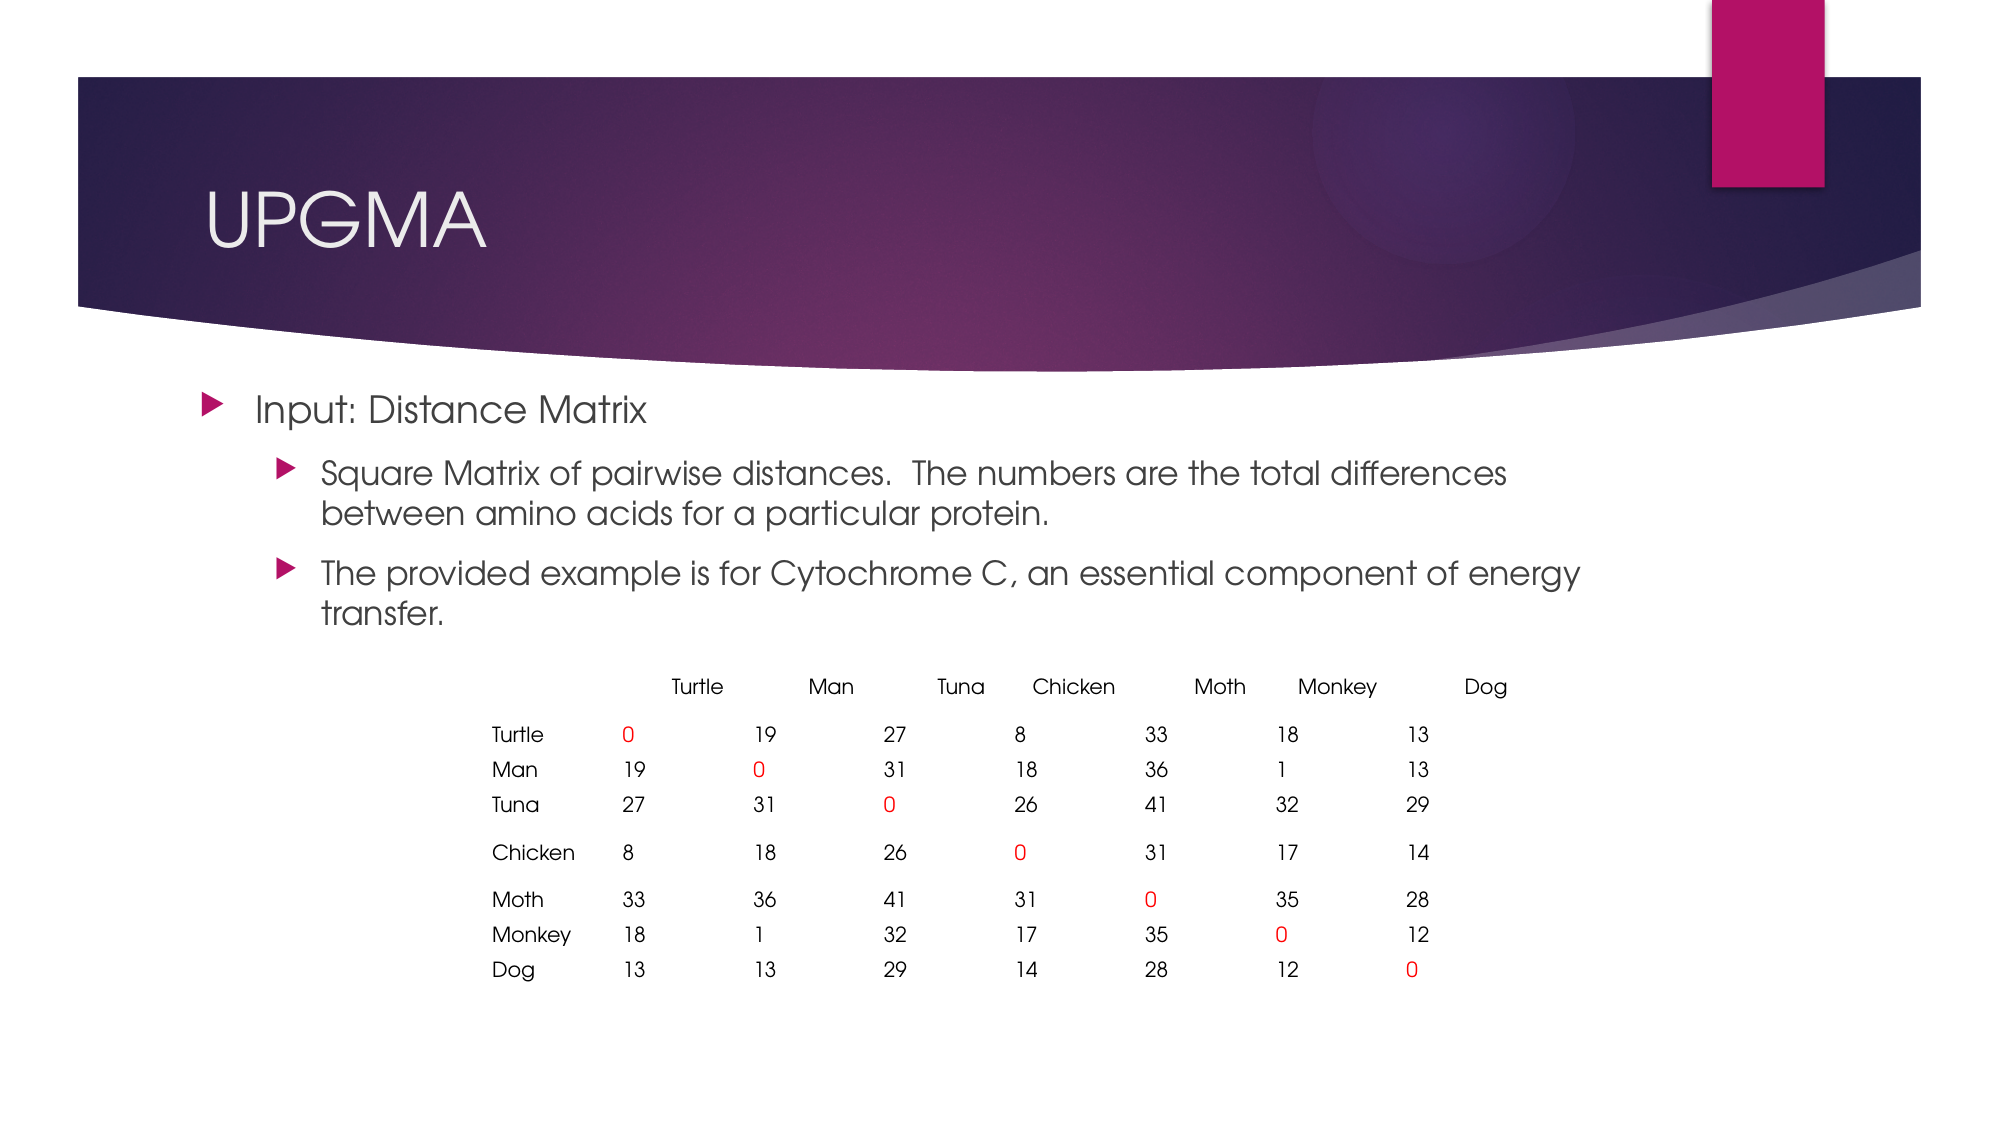

# UPGMA
Input: Distance Matrix
Square Matrix of pairwise distances.  The numbers are the total differences between amino acids for a particular protein.
The provided example is for Cytochrome C, an essential component of energy transfer.

|  | Turtle | Man | Tuna | Chicken | Moth | Monkey | Dog |
| --- | --- | --- | --- | --- | --- | --- | --- |
| Turtle | 0 | 19 | 27 | 8 | 33 | 18 | 13 |
| Man | 19 | 0 | 31 | 18 | 36 | 1 | 13 |
| Tuna | 27 | 31 | 0 | 26 | 41 | 32 | 29 |
| Chicken | 8 | 18 | 26 | 0 | 31 | 17 | 14 |
| Moth | 33 | 36 | 41 | 31 | 0 | 35 | 28 |
| Monkey | 18 | 1 | 32 | 17 | 35 | 0 | 12 |
| Dog | 13 | 13 | 29 | 14 | 28 | 12 | 0 |